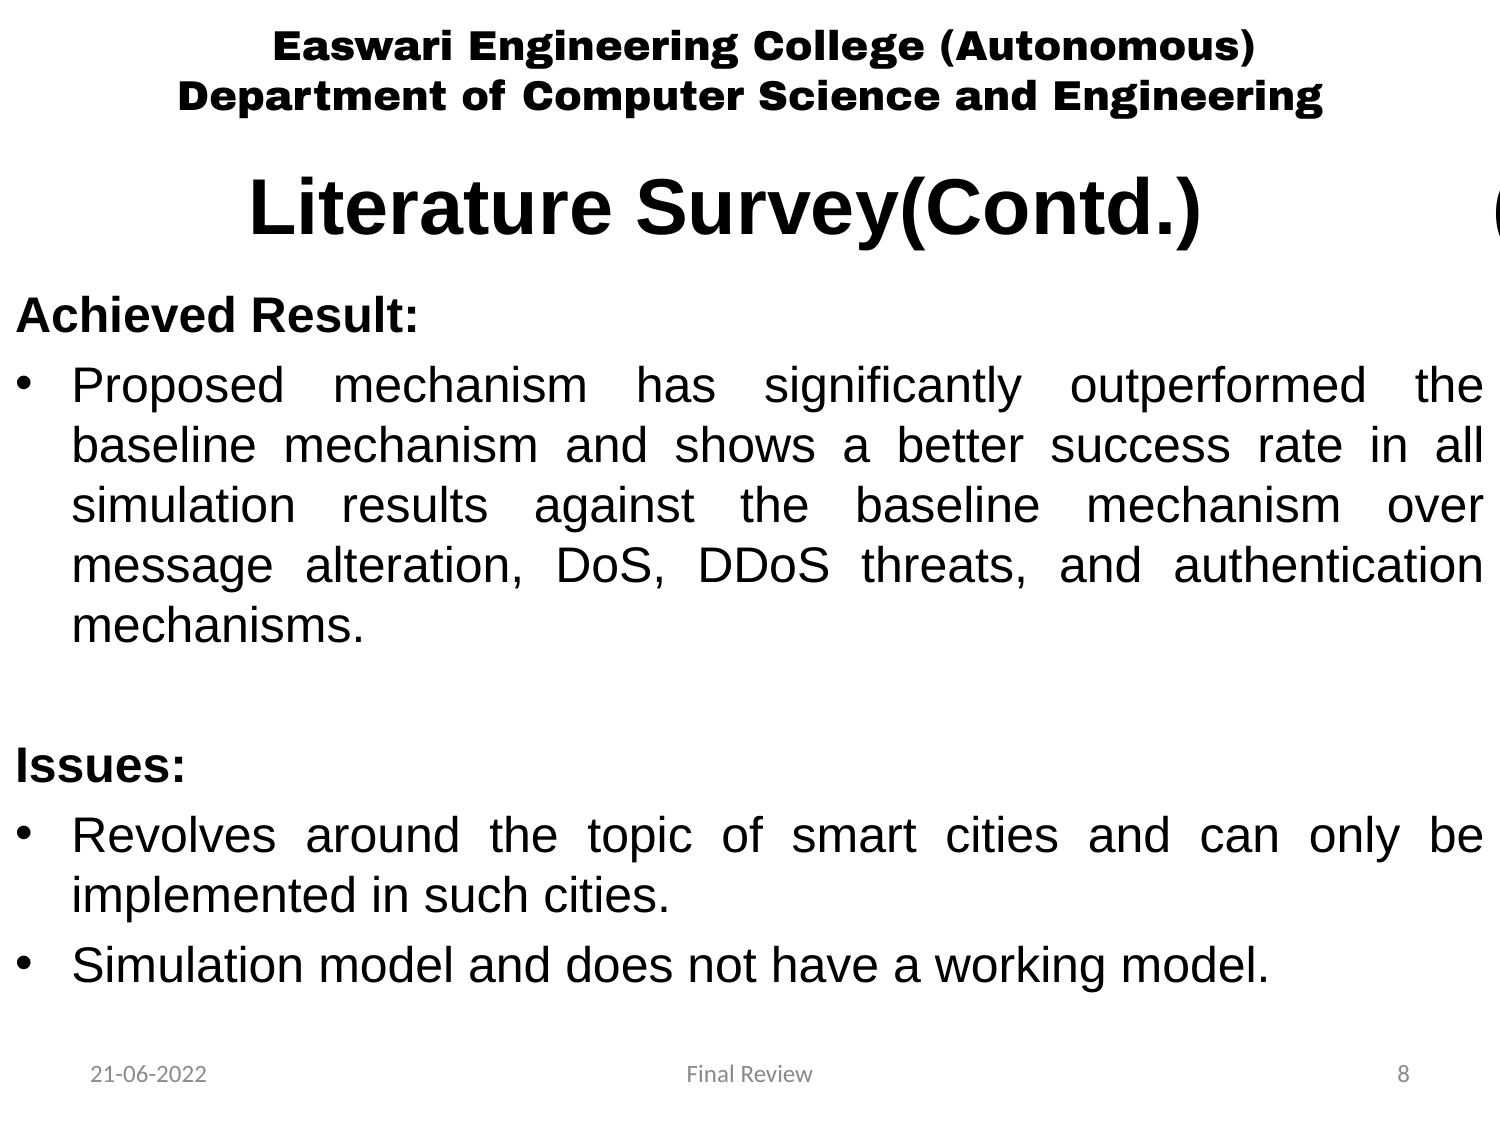

Easwari Engineering College (Autonomous)
Department of Computer Science and Engineering
# Literature Survey(Contd.)		  (2)
Achieved Result:
Proposed mechanism has significantly outperformed the baseline mechanism and shows a better success rate in all simulation results against the baseline mechanism over message alteration, DoS, DDoS threats, and authentication mechanisms.

Issues:
Revolves around the topic of smart cities and can only be implemented in such cities.
Simulation model and does not have a working model.

21-06-2022
Final Review
8